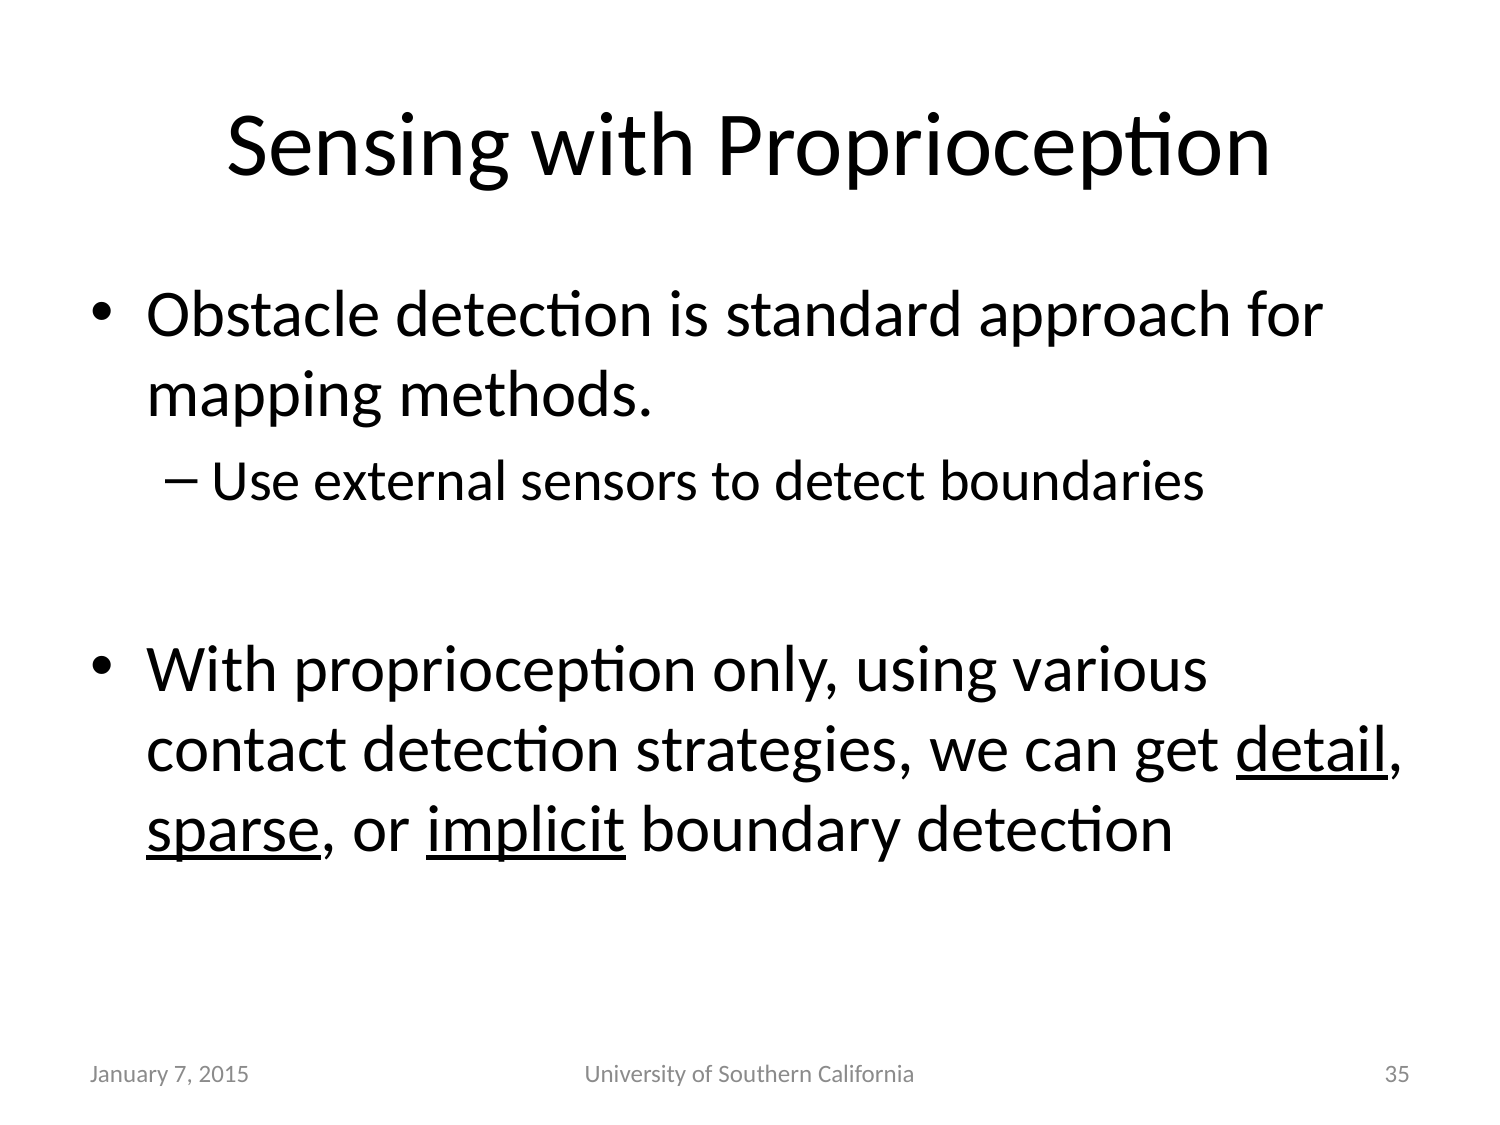

# Sensing with Proprioception
Obstacle detection is standard approach for mapping methods.
Use external sensors to detect boundaries

With proprioception only, using various contact detection strategies, we can get detail, sparse, or implicit boundary detection
January 7, 2015
University of Southern California
35